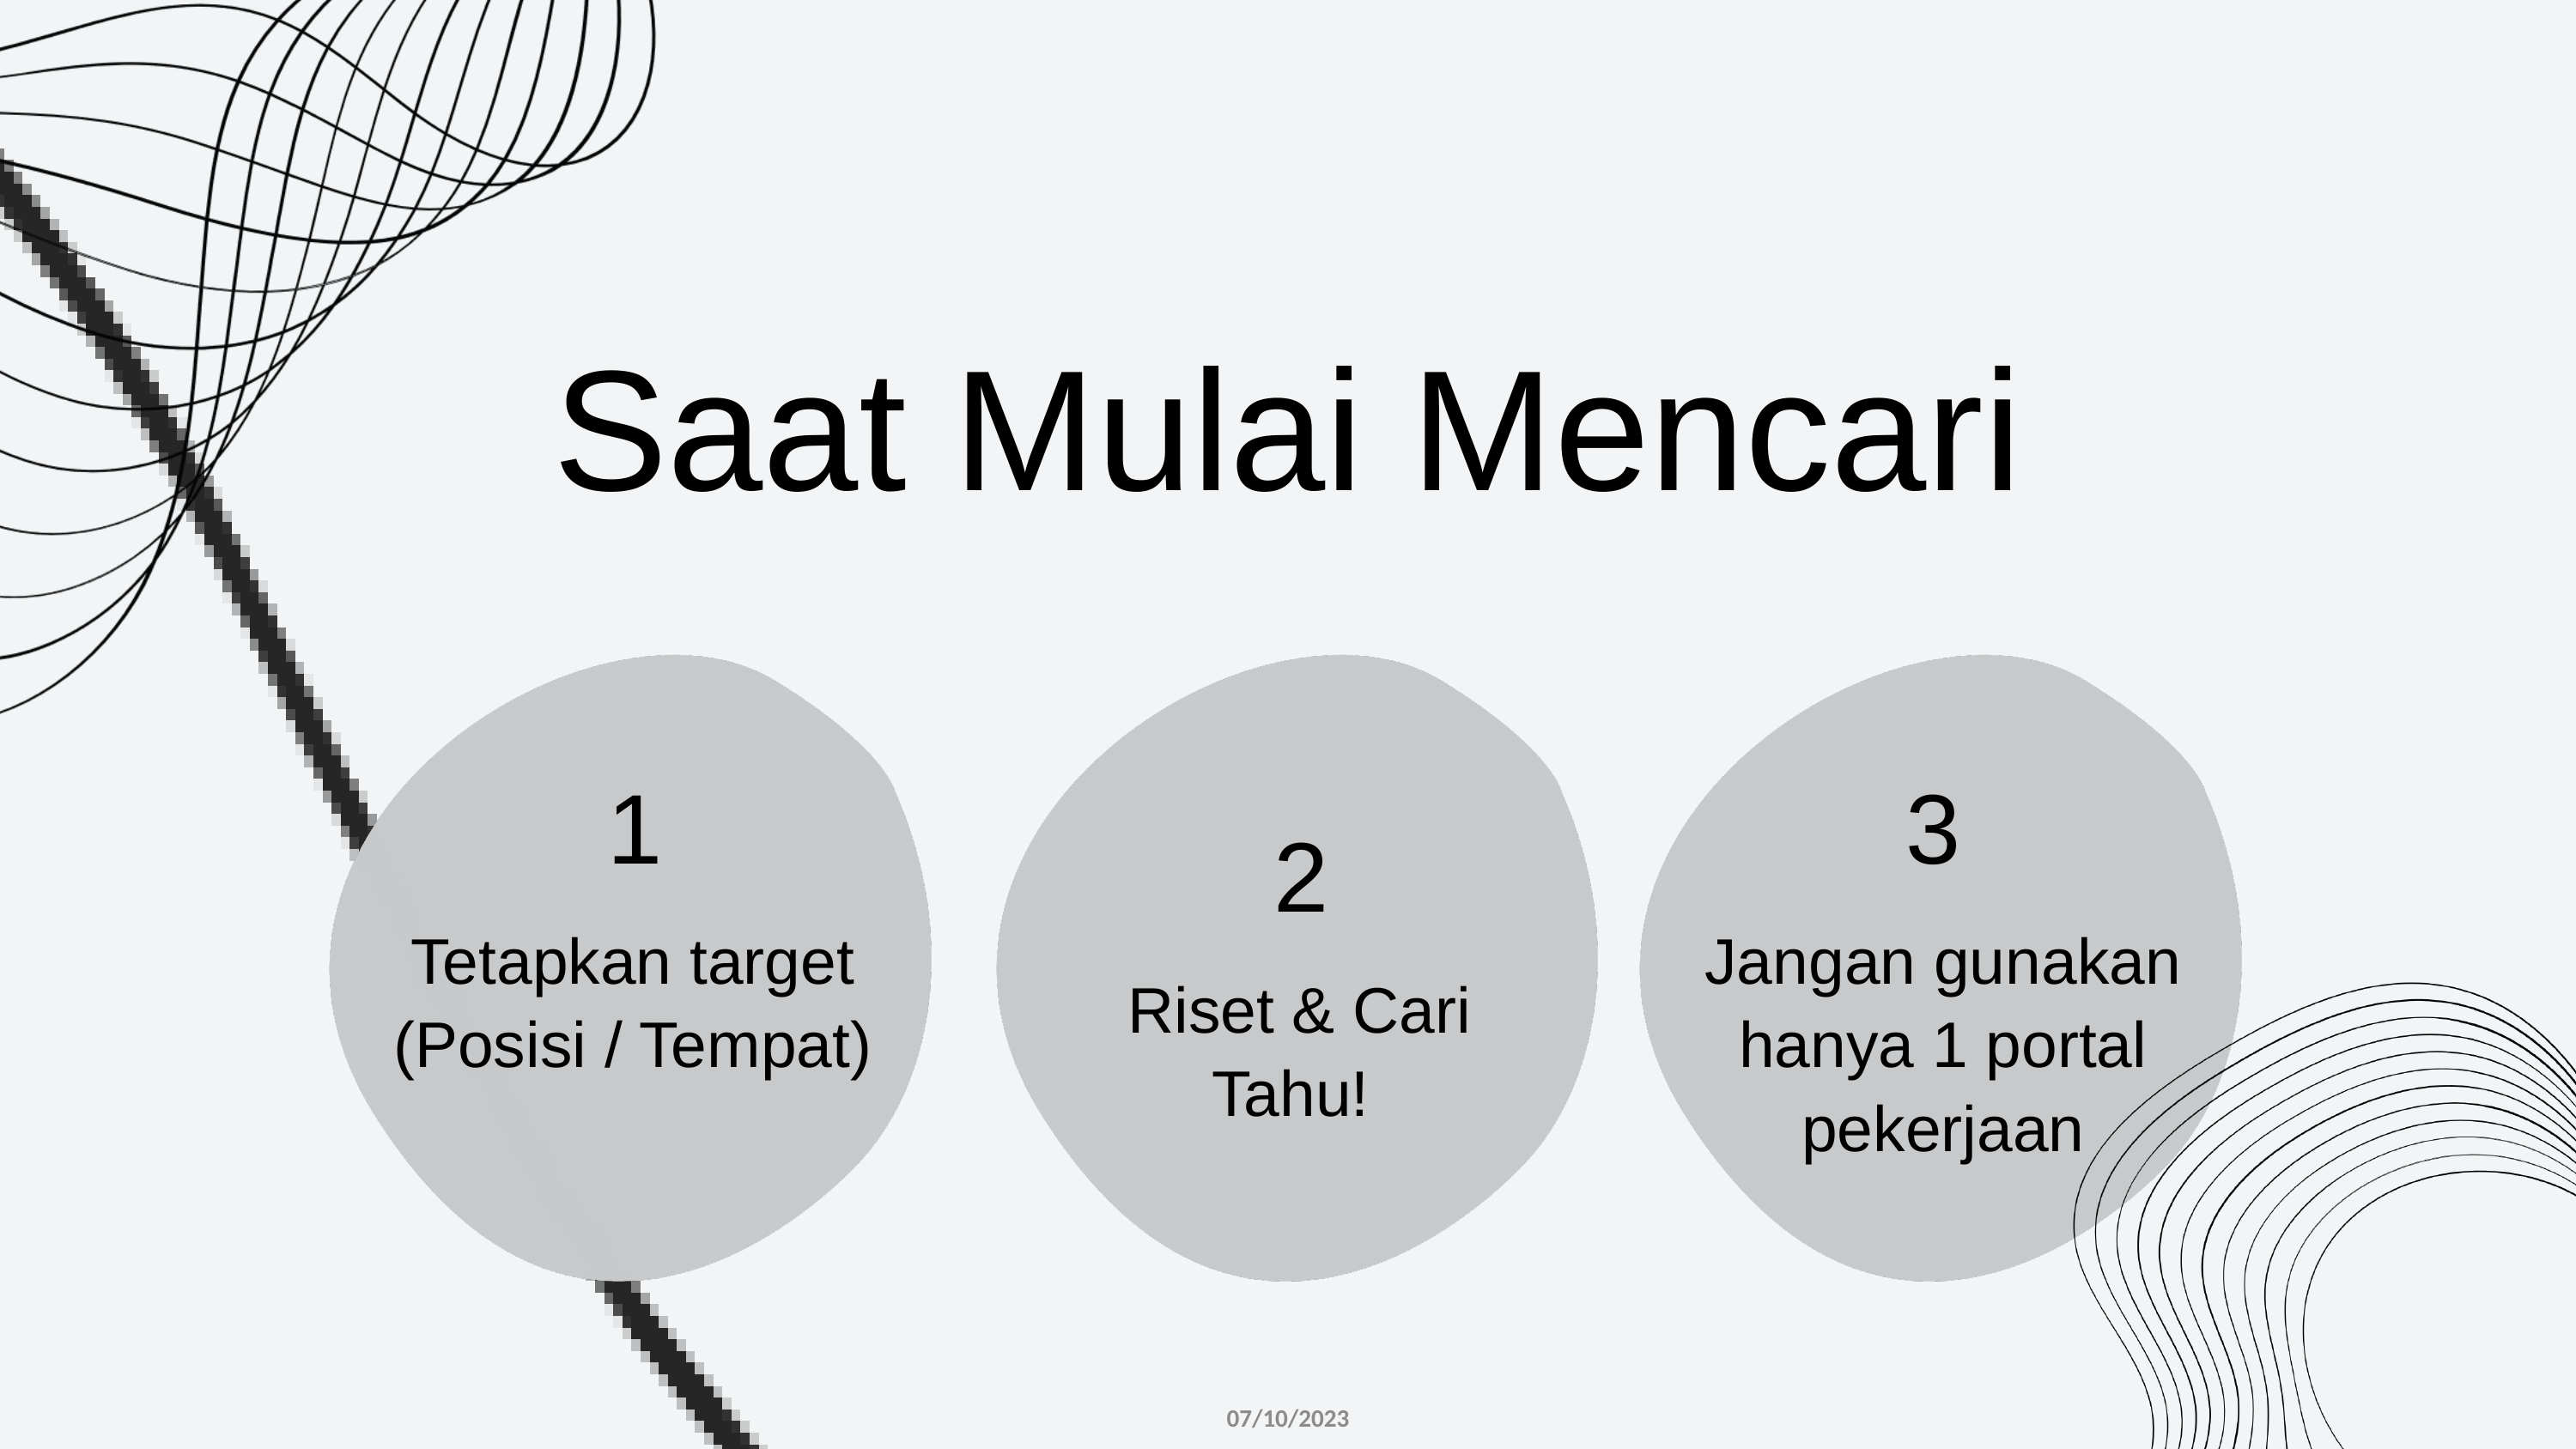

Saat Mulai Mencari

1
Tetapkan target (Posisi / Tempat)
3
Jangan gunakan hanya 1 portal pekerjaan
2
Riset & Cari Tahu!

07/10/2023